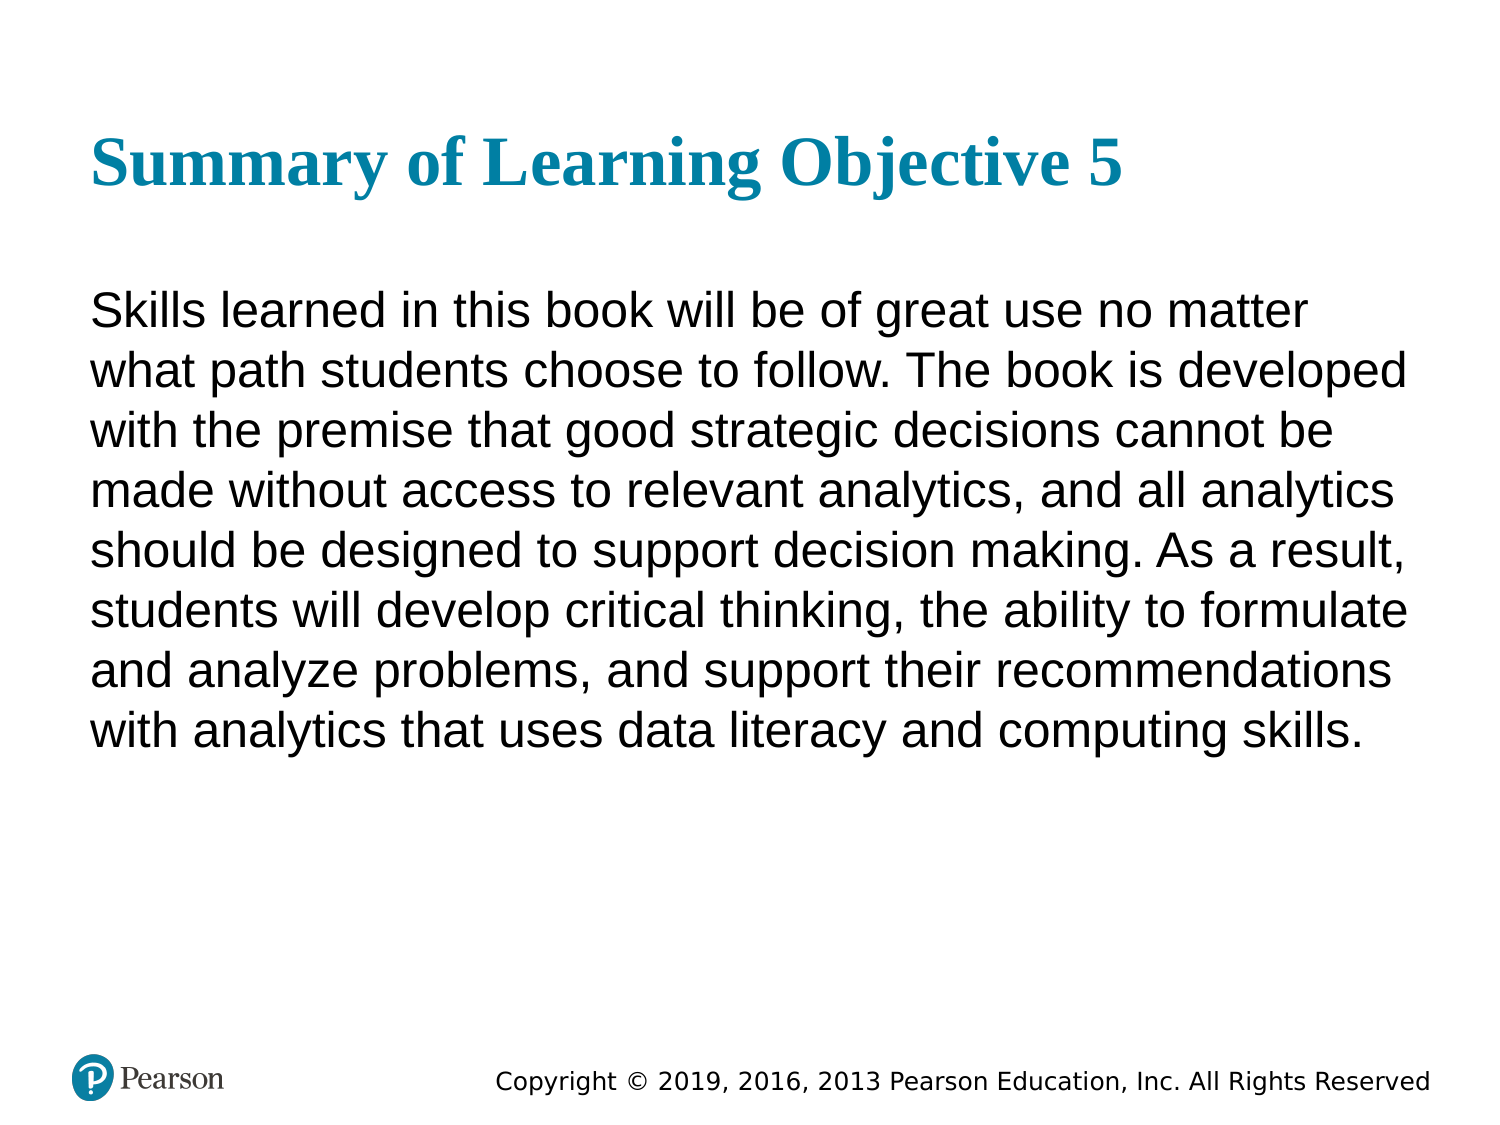

# Summary of Learning Objective 5
Skills learned in this book will be of great use no matter what path students choose to follow. The book is developed with the premise that good strategic decisions cannot be made without access to relevant analytics, and all analytics should be designed to support decision making. As a result, students will develop critical thinking, the ability to formulate and analyze problems, and support their recommendations with analytics that uses data literacy and computing skills.